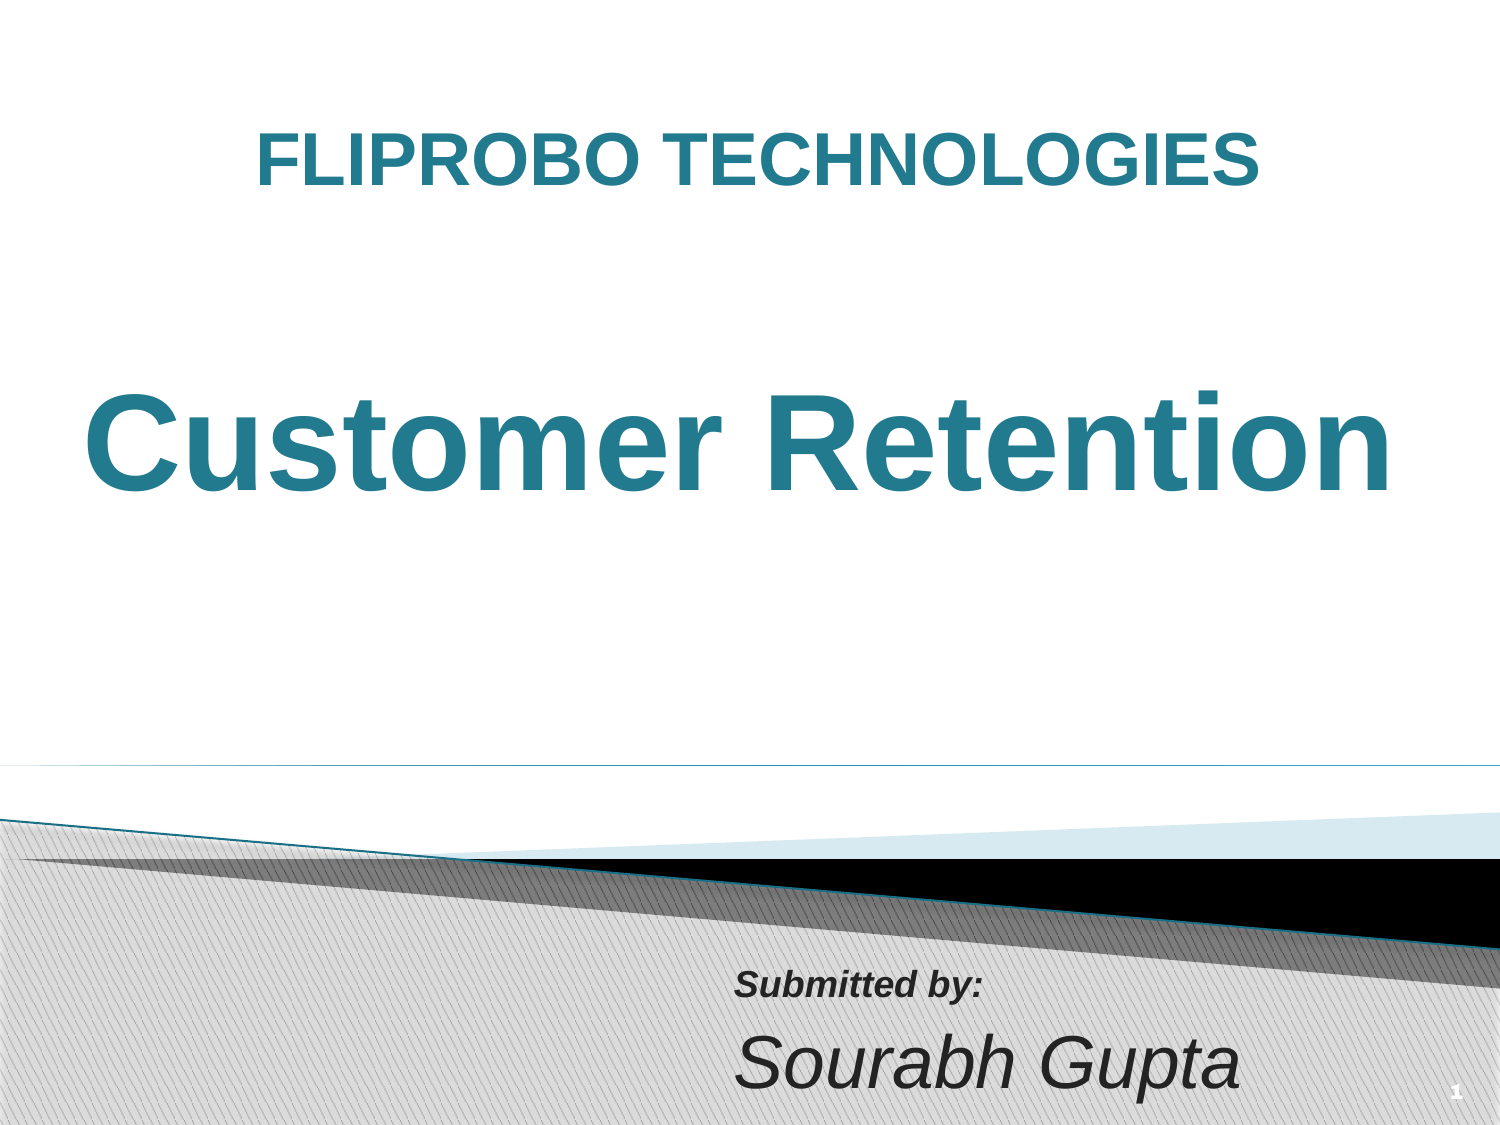

FLIPROBO TECHNOLOGIES
Customer Retention
Submitted by:
Sourabh Gupta

1